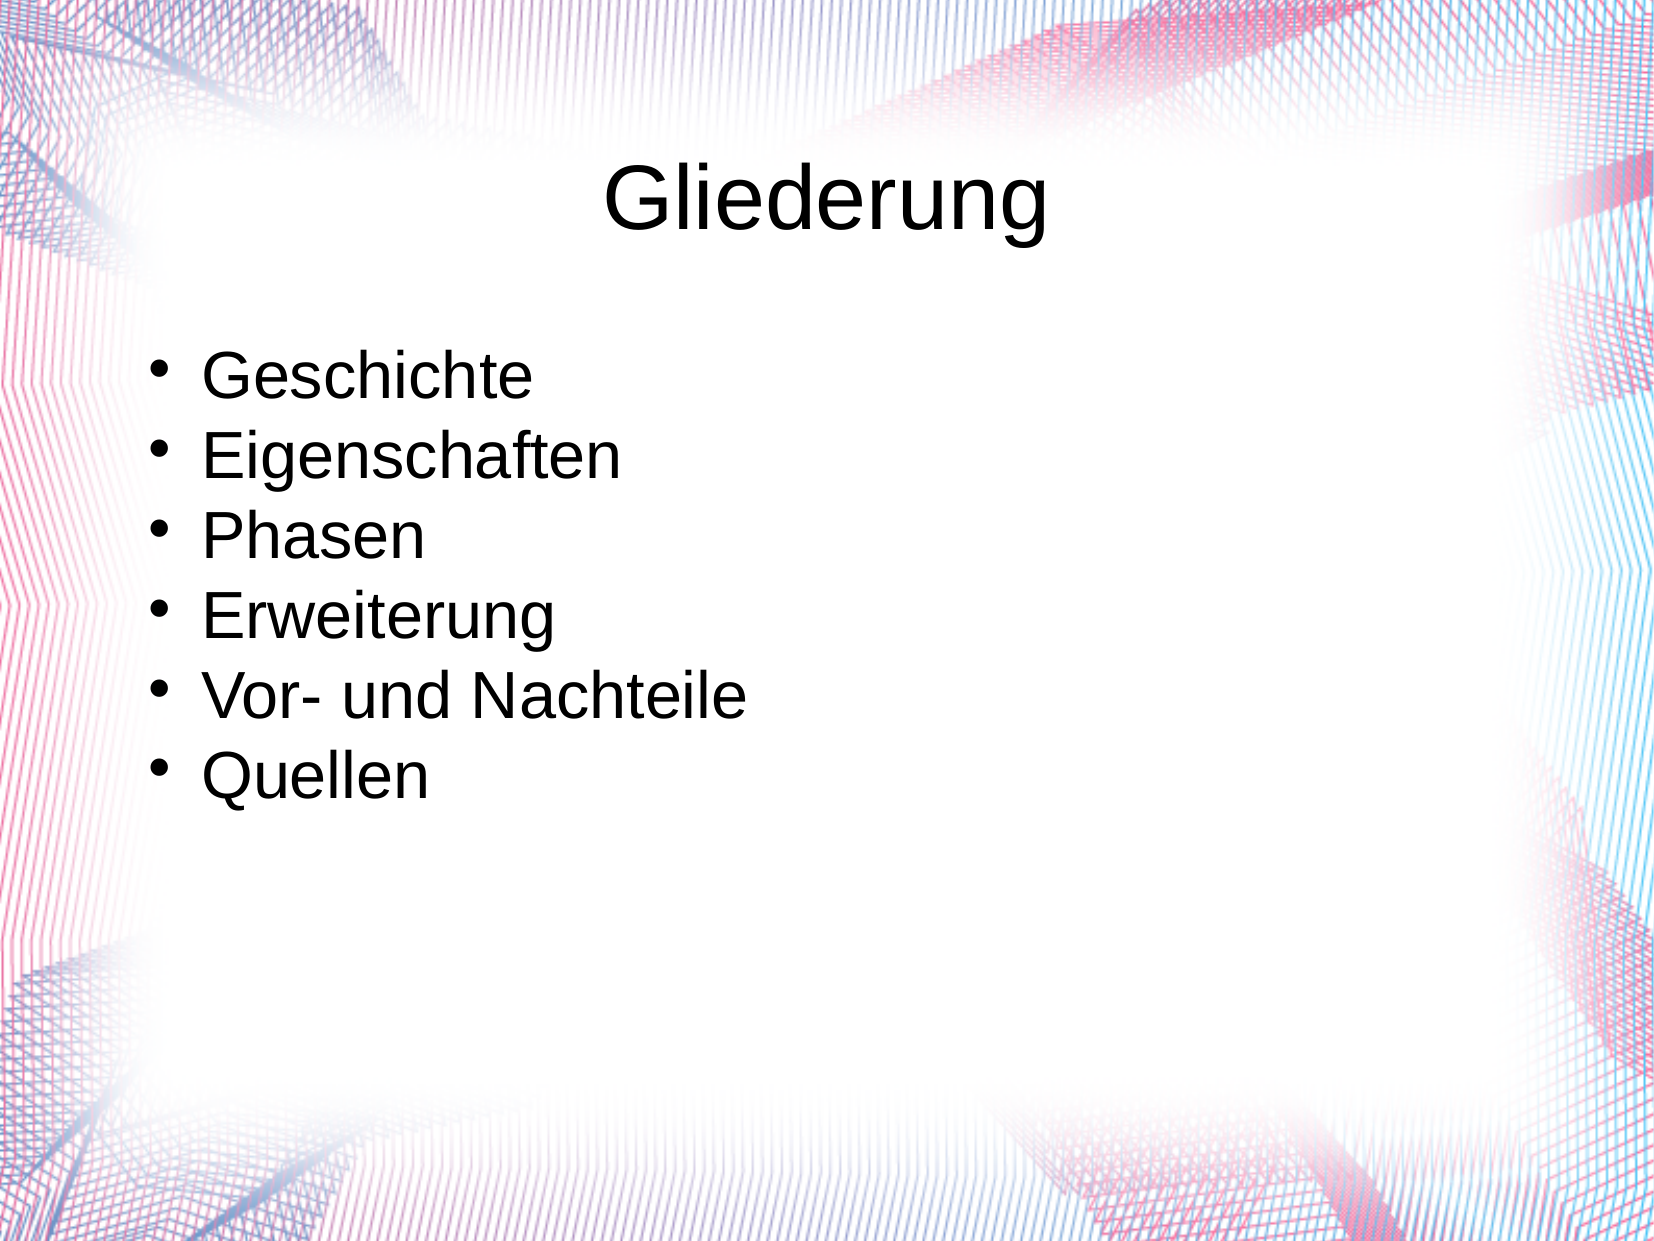

Gliederung

Geschichte
Eigenschaften
Phasen
Erweiterung
Vor- und Nachteile
Quellen